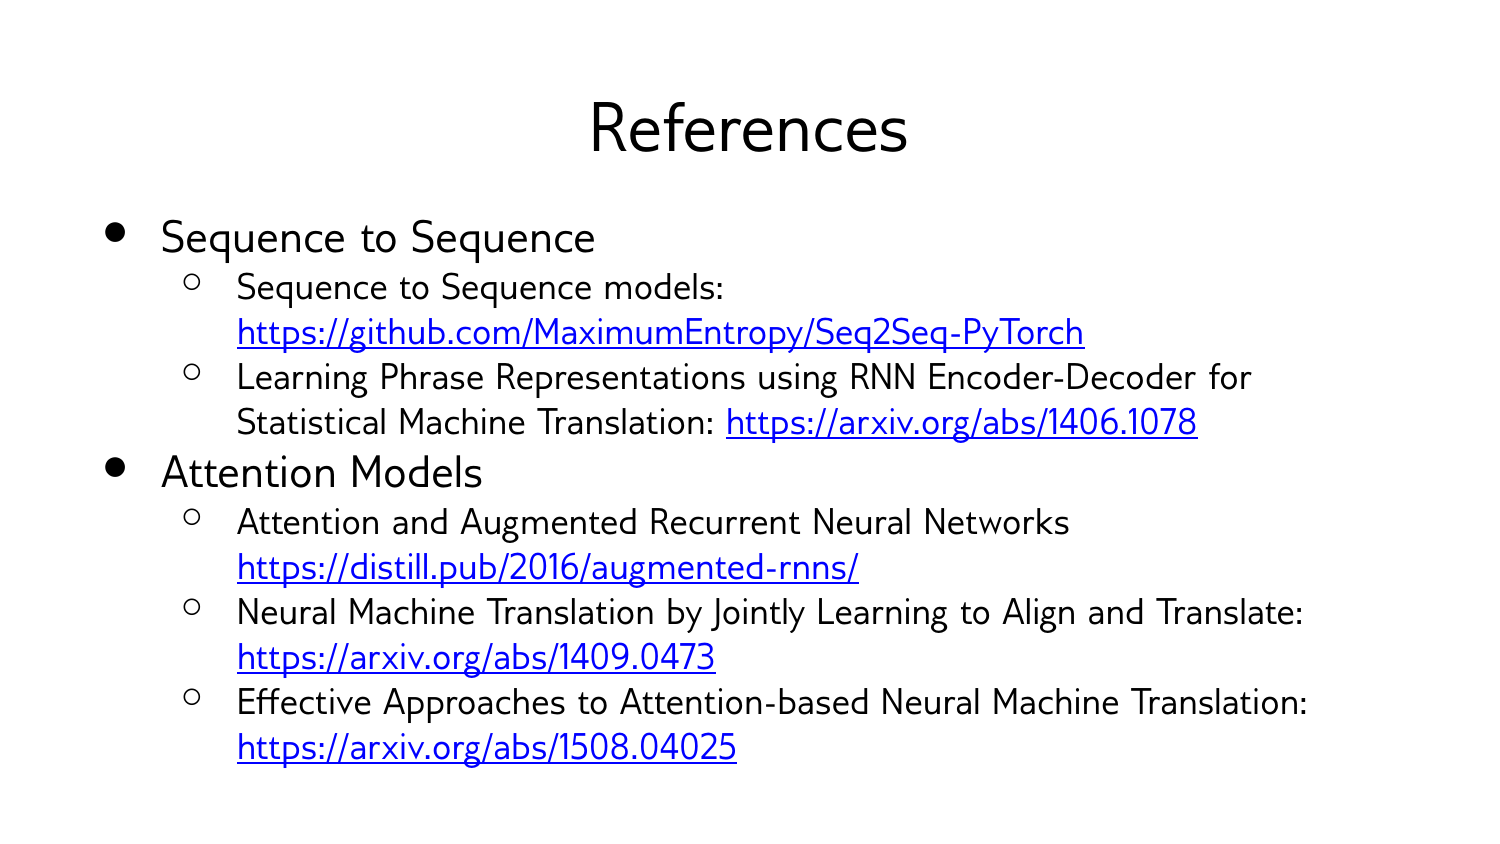

# References
Sequence to Sequence
Sequence to Sequence models: https://github.com/MaximumEntropy/Seq2Seq-PyTorch
Learning Phrase Representations using RNN Encoder-Decoder for Statistical Machine Translation: https://arxiv.org/abs/1406.1078
Attention Models
Attention and Augmented Recurrent Neural Networks https://distill.pub/2016/augmented-rnns/
Neural Machine Translation by Jointly Learning to Align and Translate: https://arxiv.org/abs/1409.0473
Effective Approaches to Attention-based Neural Machine Translation: https://arxiv.org/abs/1508.04025